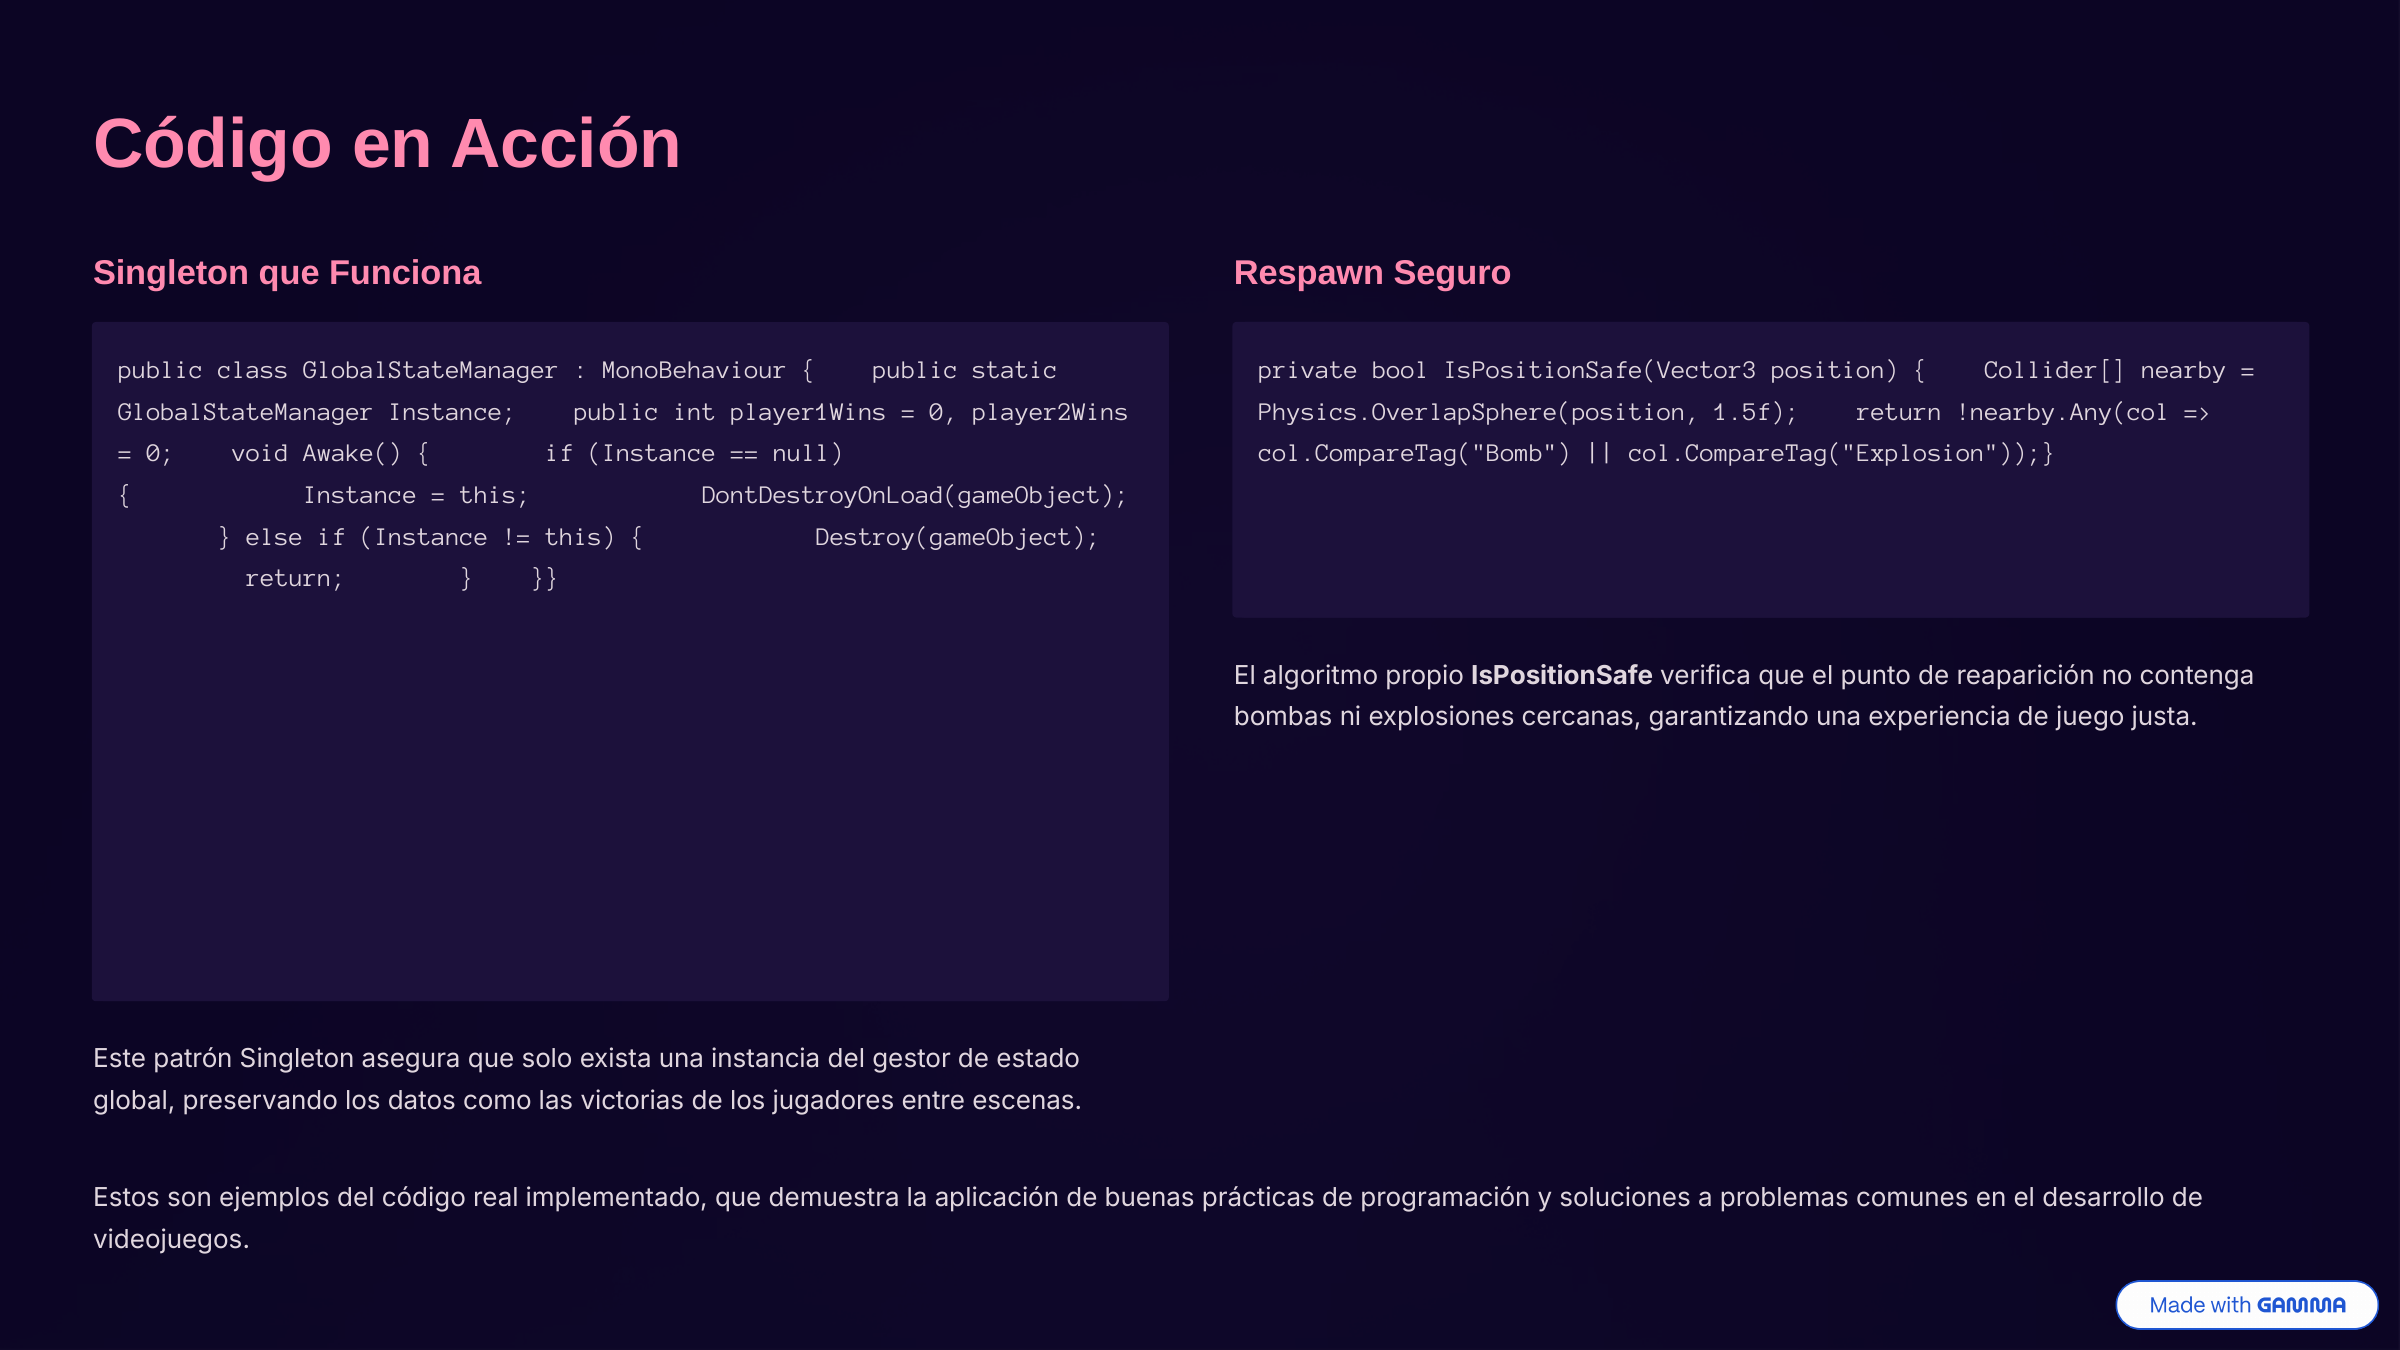

Código en Acción
Singleton que Funciona
Respawn Seguro

public class GlobalStateManager : MonoBehaviour {    public static GlobalStateManager Instance;    public int player1Wins = 0, player2Wins = 0;    void Awake() {        if (Instance == null) {            Instance = this;            DontDestroyOnLoad(gameObject);        } else if (Instance != this) {            Destroy(gameObject);            return;        }    }}
private bool IsPositionSafe(Vector3 position) {    Collider[] nearby = Physics.OverlapSphere(position, 1.5f);    return !nearby.Any(col => col.CompareTag("Bomb") || col.CompareTag("Explosion"));}
El algoritmo propio IsPositionSafe verifica que el punto de reaparición no contenga bombas ni explosiones cercanas, garantizando una experiencia de juego justa.
Este patrón Singleton asegura que solo exista una instancia del gestor de estado global, preservando los datos como las victorias de los jugadores entre escenas.
Estos son ejemplos del código real implementado, que demuestra la aplicación de buenas prácticas de programación y soluciones a problemas comunes en el desarrollo de videojuegos.